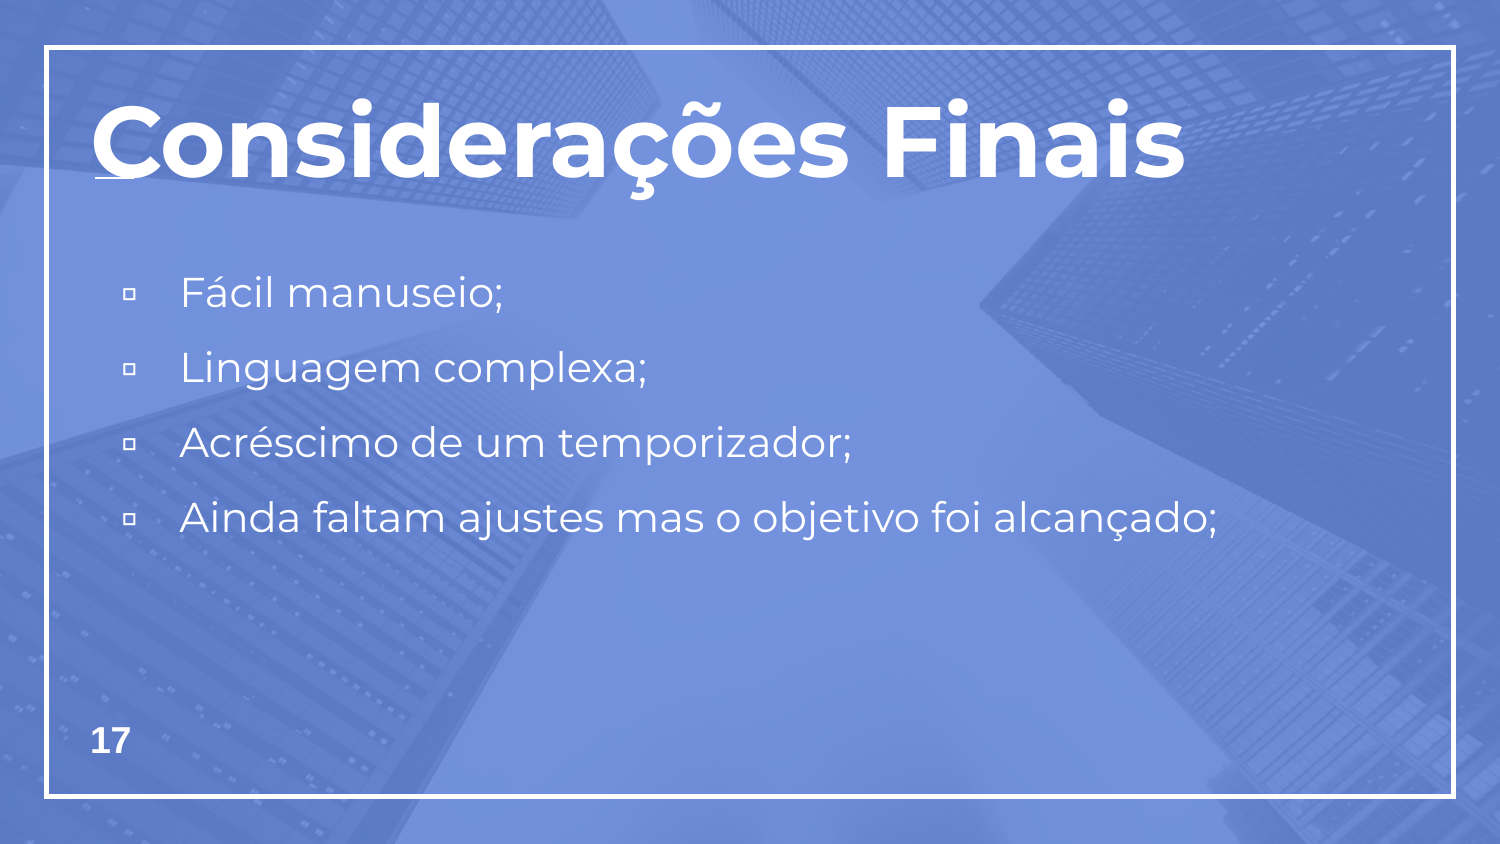

# Considerações Finais
Fácil manuseio;
Linguagem complexa;
Acréscimo de um temporizador;
Ainda faltam ajustes mas o objetivo foi alcançado;
17